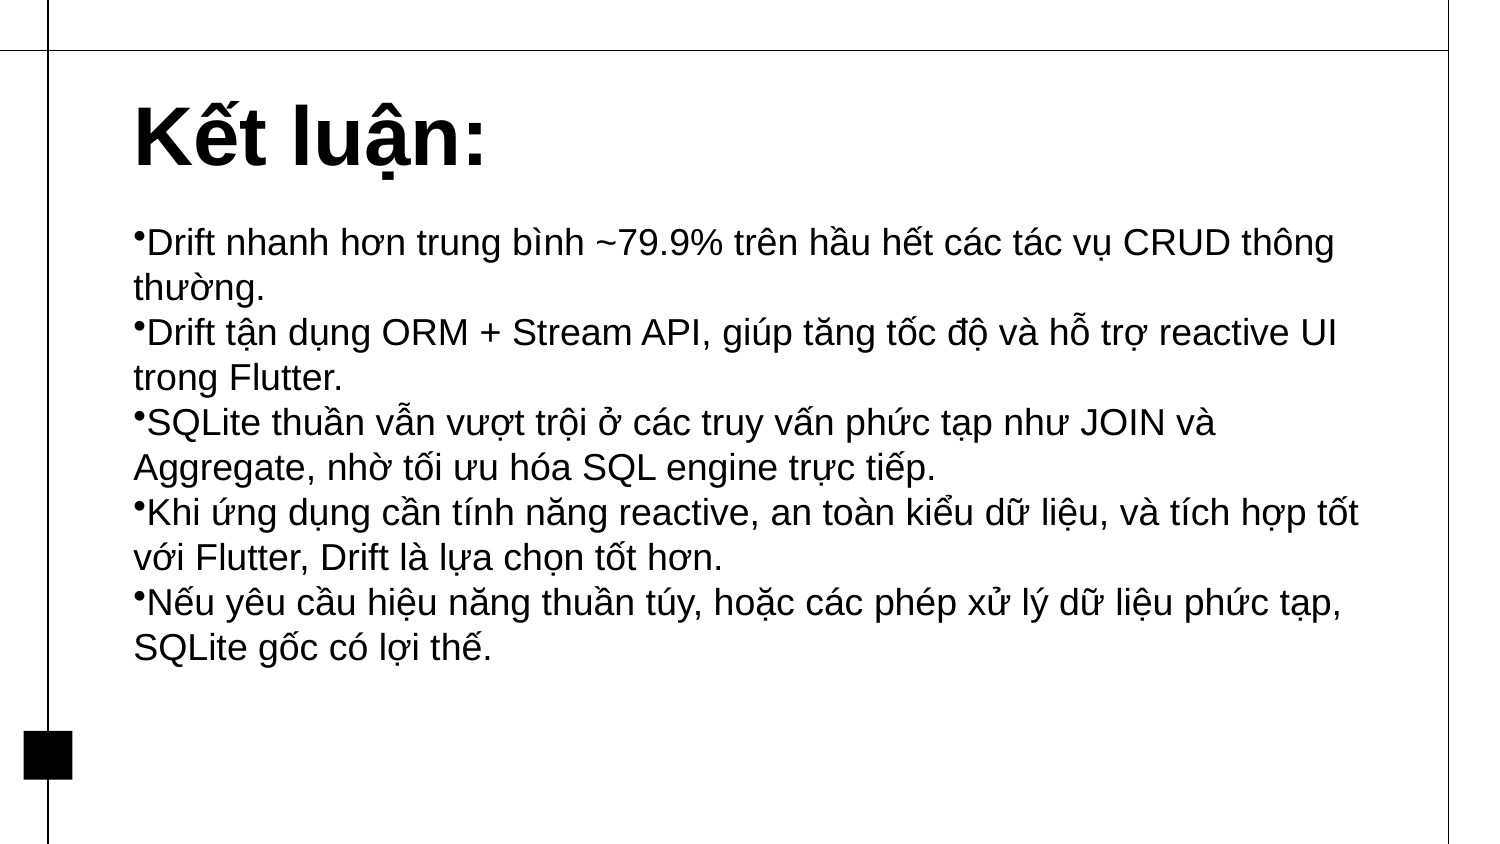

# Kết luận:
Drift nhanh hơn trung bình ~79.9% trên hầu hết các tác vụ CRUD thông thường.
Drift tận dụng ORM + Stream API, giúp tăng tốc độ và hỗ trợ reactive UI trong Flutter.
SQLite thuần vẫn vượt trội ở các truy vấn phức tạp như JOIN và Aggregate, nhờ tối ưu hóa SQL engine trực tiếp.
Khi ứng dụng cần tính năng reactive, an toàn kiểu dữ liệu, và tích hợp tốt với Flutter, Drift là lựa chọn tốt hơn.
Nếu yêu cầu hiệu năng thuần túy, hoặc các phép xử lý dữ liệu phức tạp, SQLite gốc có lợi thế.